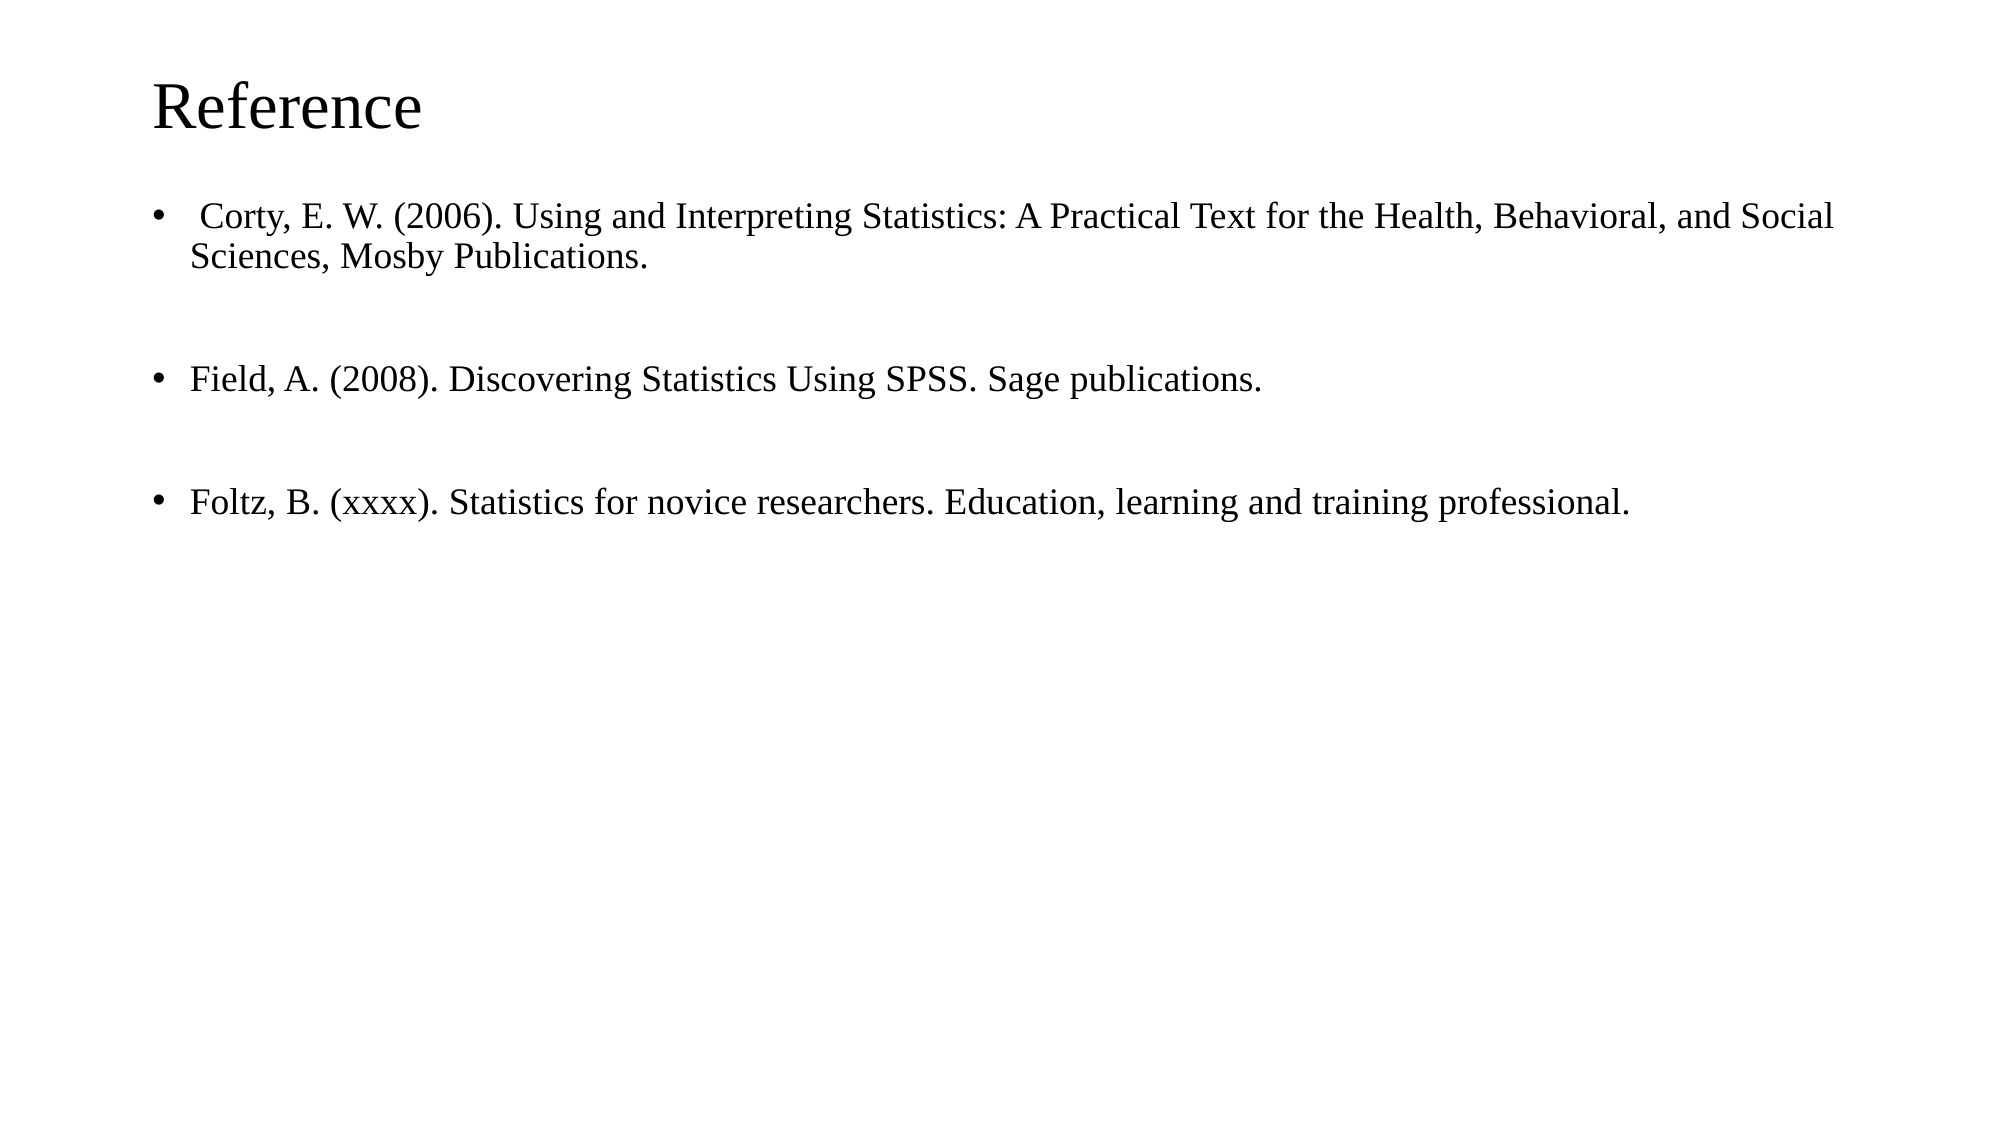

# Reference
 Corty, E. W. (2006). Using and Interpreting Statistics: A Practical Text for the Health, Behavioral, and Social Sciences, Mosby Publications.

Field, A. (2008). Discovering Statistics Using SPSS. Sage publications.

Foltz, B. (xxxx). Statistics for novice researchers. Education, learning and training professional.